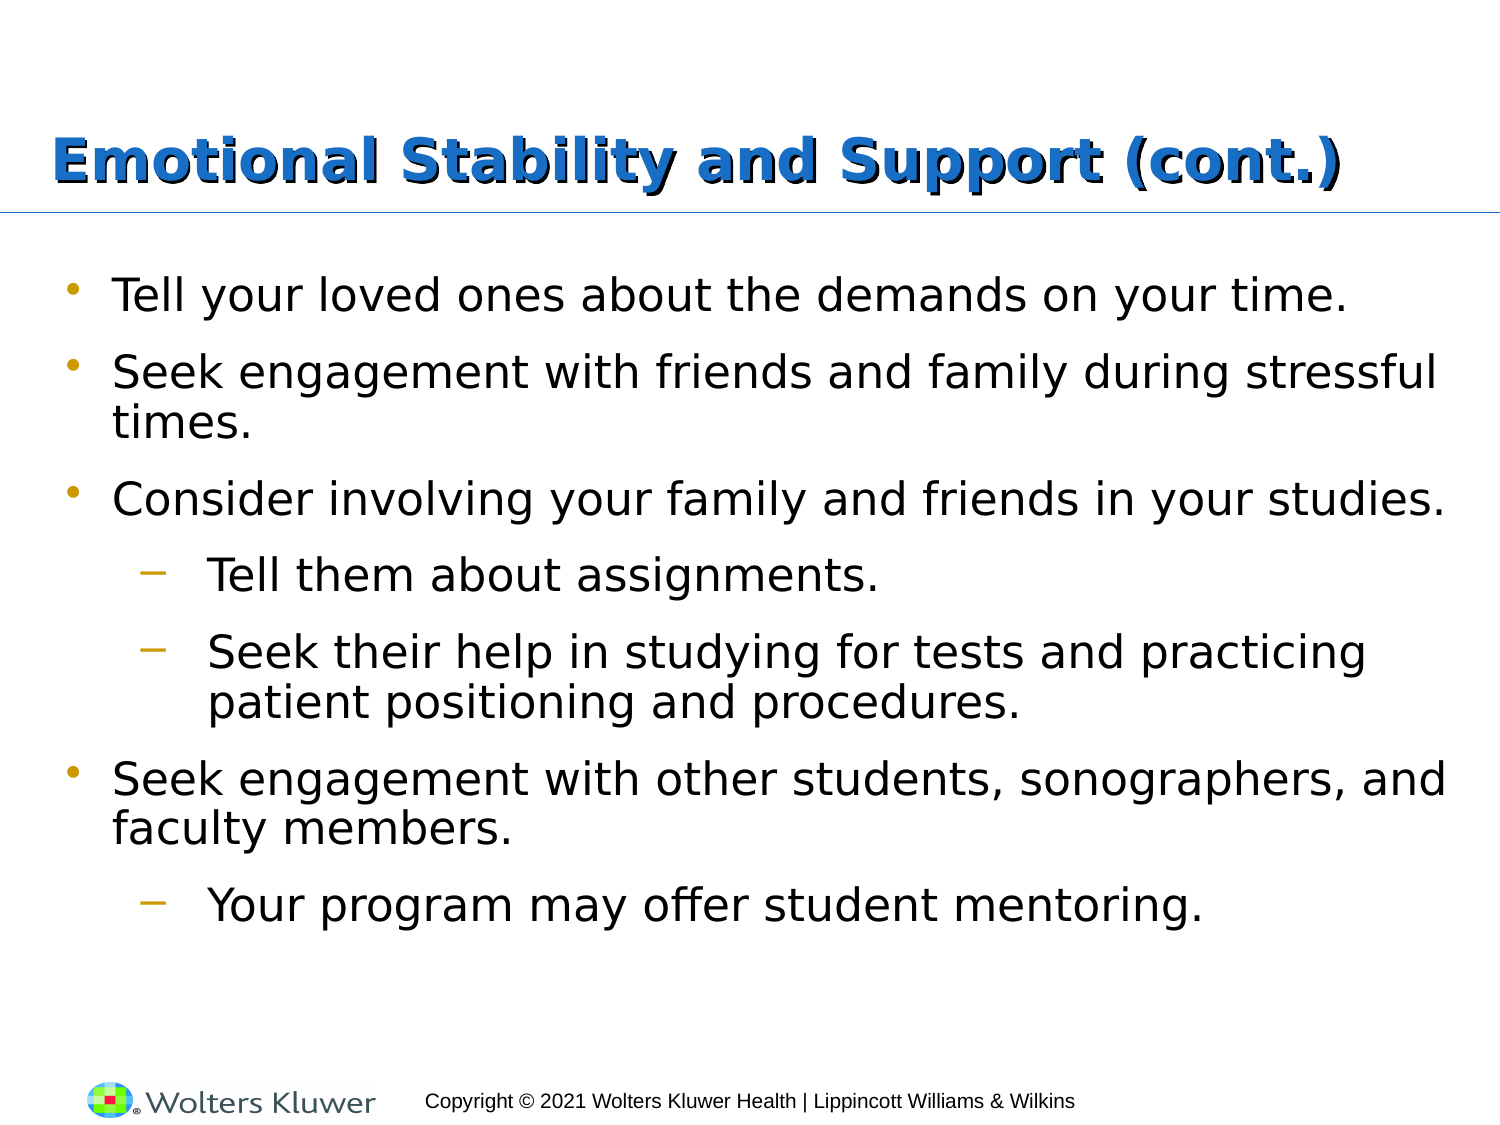

# Emotional Stability and Support (cont.)
Tell your loved ones about the demands on your time.
Seek engagement with friends and family during stressful times.
Consider involving your family and friends in your studies.
Tell them about assignments.
Seek their help in studying for tests and practicing patient positioning and procedures.
Seek engagement with other students, sonographers, and faculty members.
Your program may offer student mentoring.